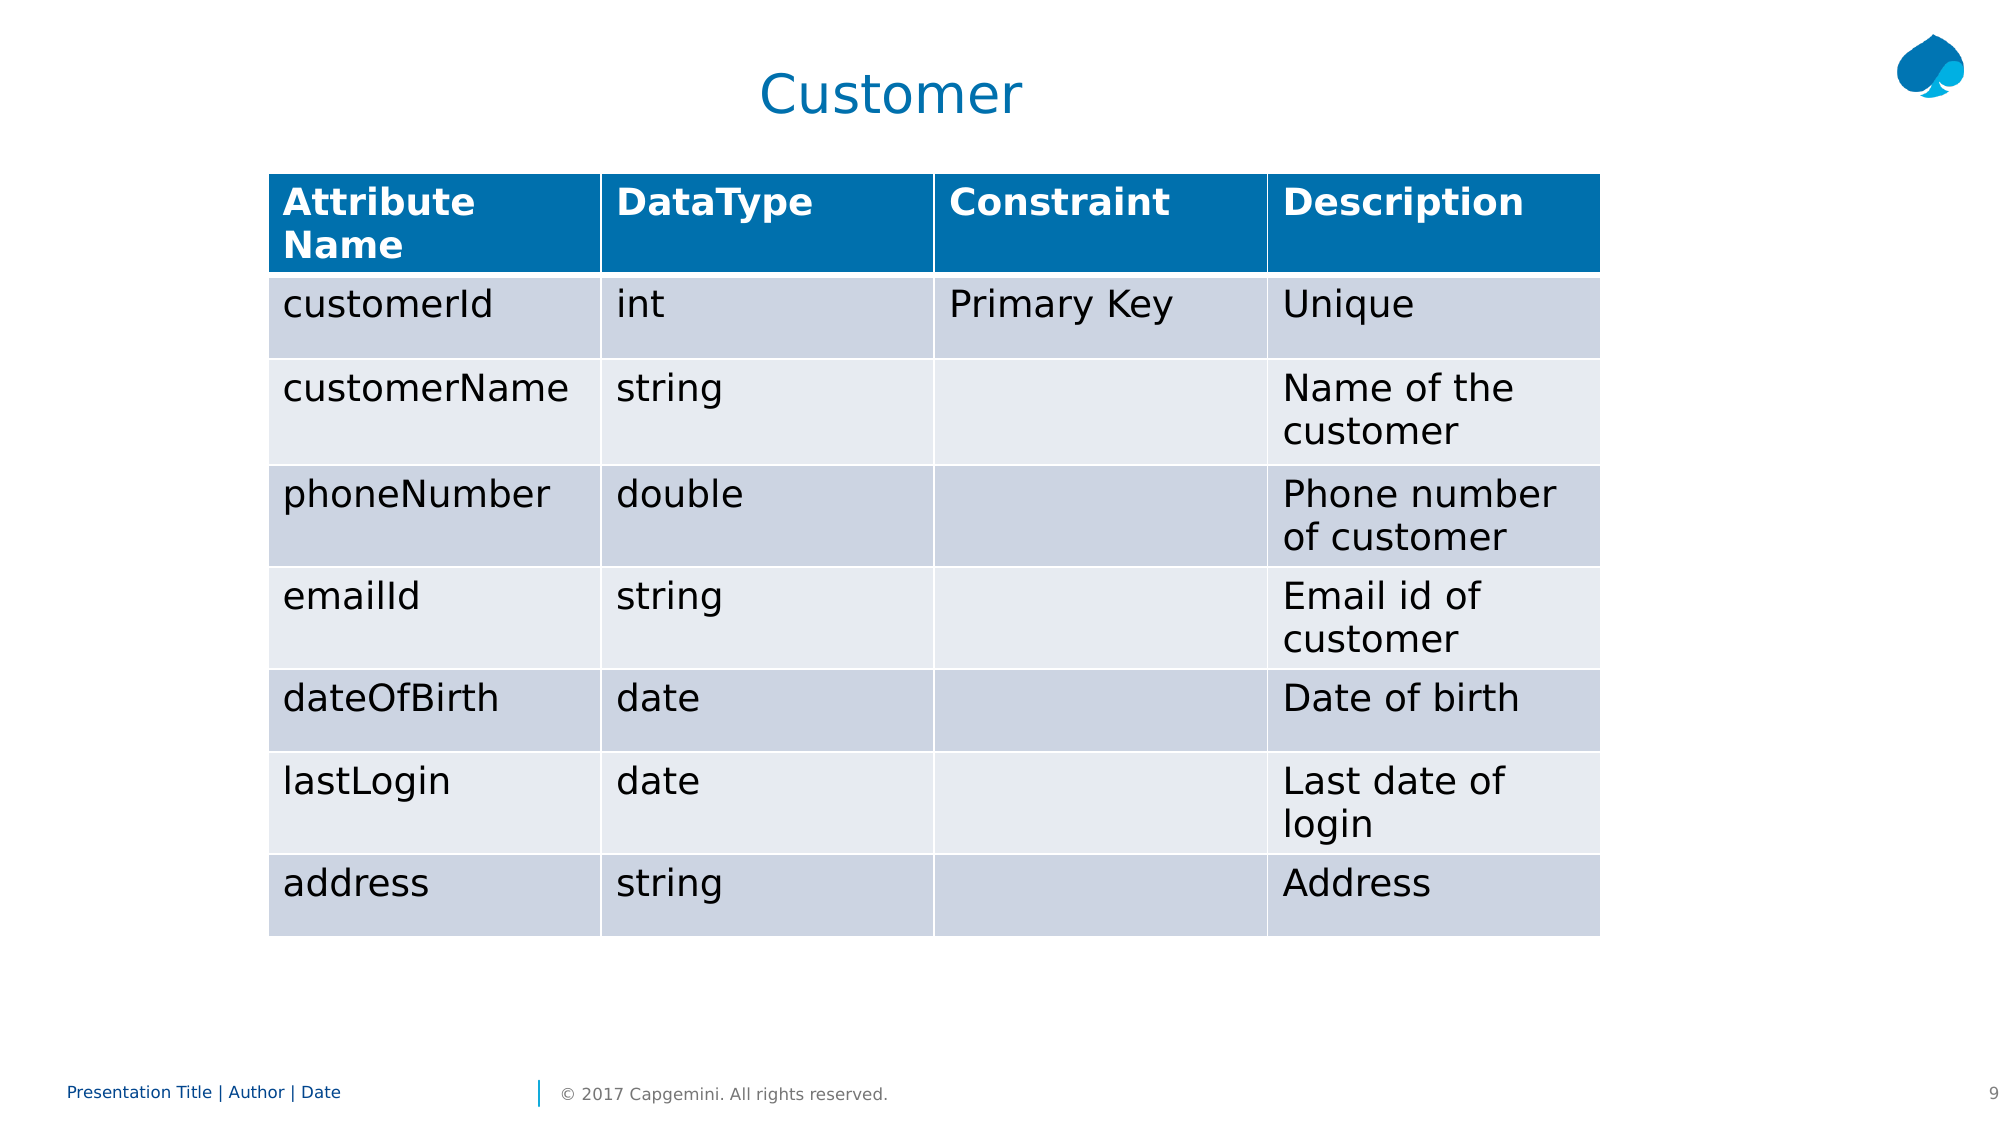

# Customer
| Attribute Name | DataType | Constraint | Description |
| --- | --- | --- | --- |
| customerId | int | Primary Key | Unique |
| customerName | string |  | Name of the customer |
| phoneNumber | double |  | Phone number of customer |
| emailId | string |  | Email id of customer |
| dateOfBirth | date |  | Date of birth |
| lastLogin | date |  | Last date of login |
| address | string |  | Address |